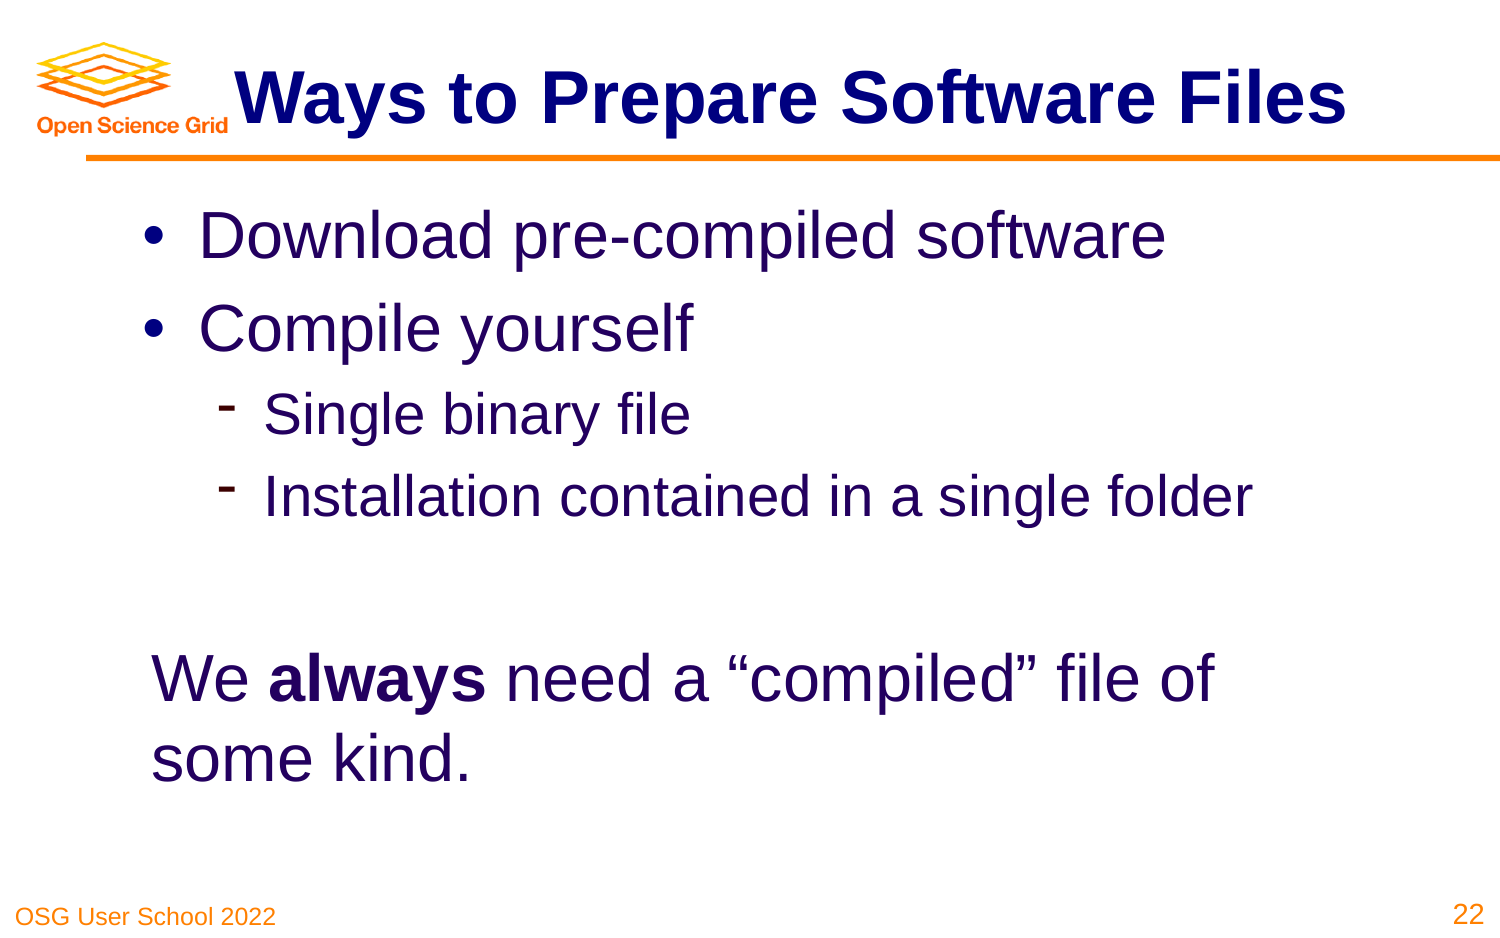

# Ways to Prepare Software Files
Download pre-compiled software
Compile yourself
Single binary file
Installation contained in a single folder

We always need a “compiled” file of some kind.
22